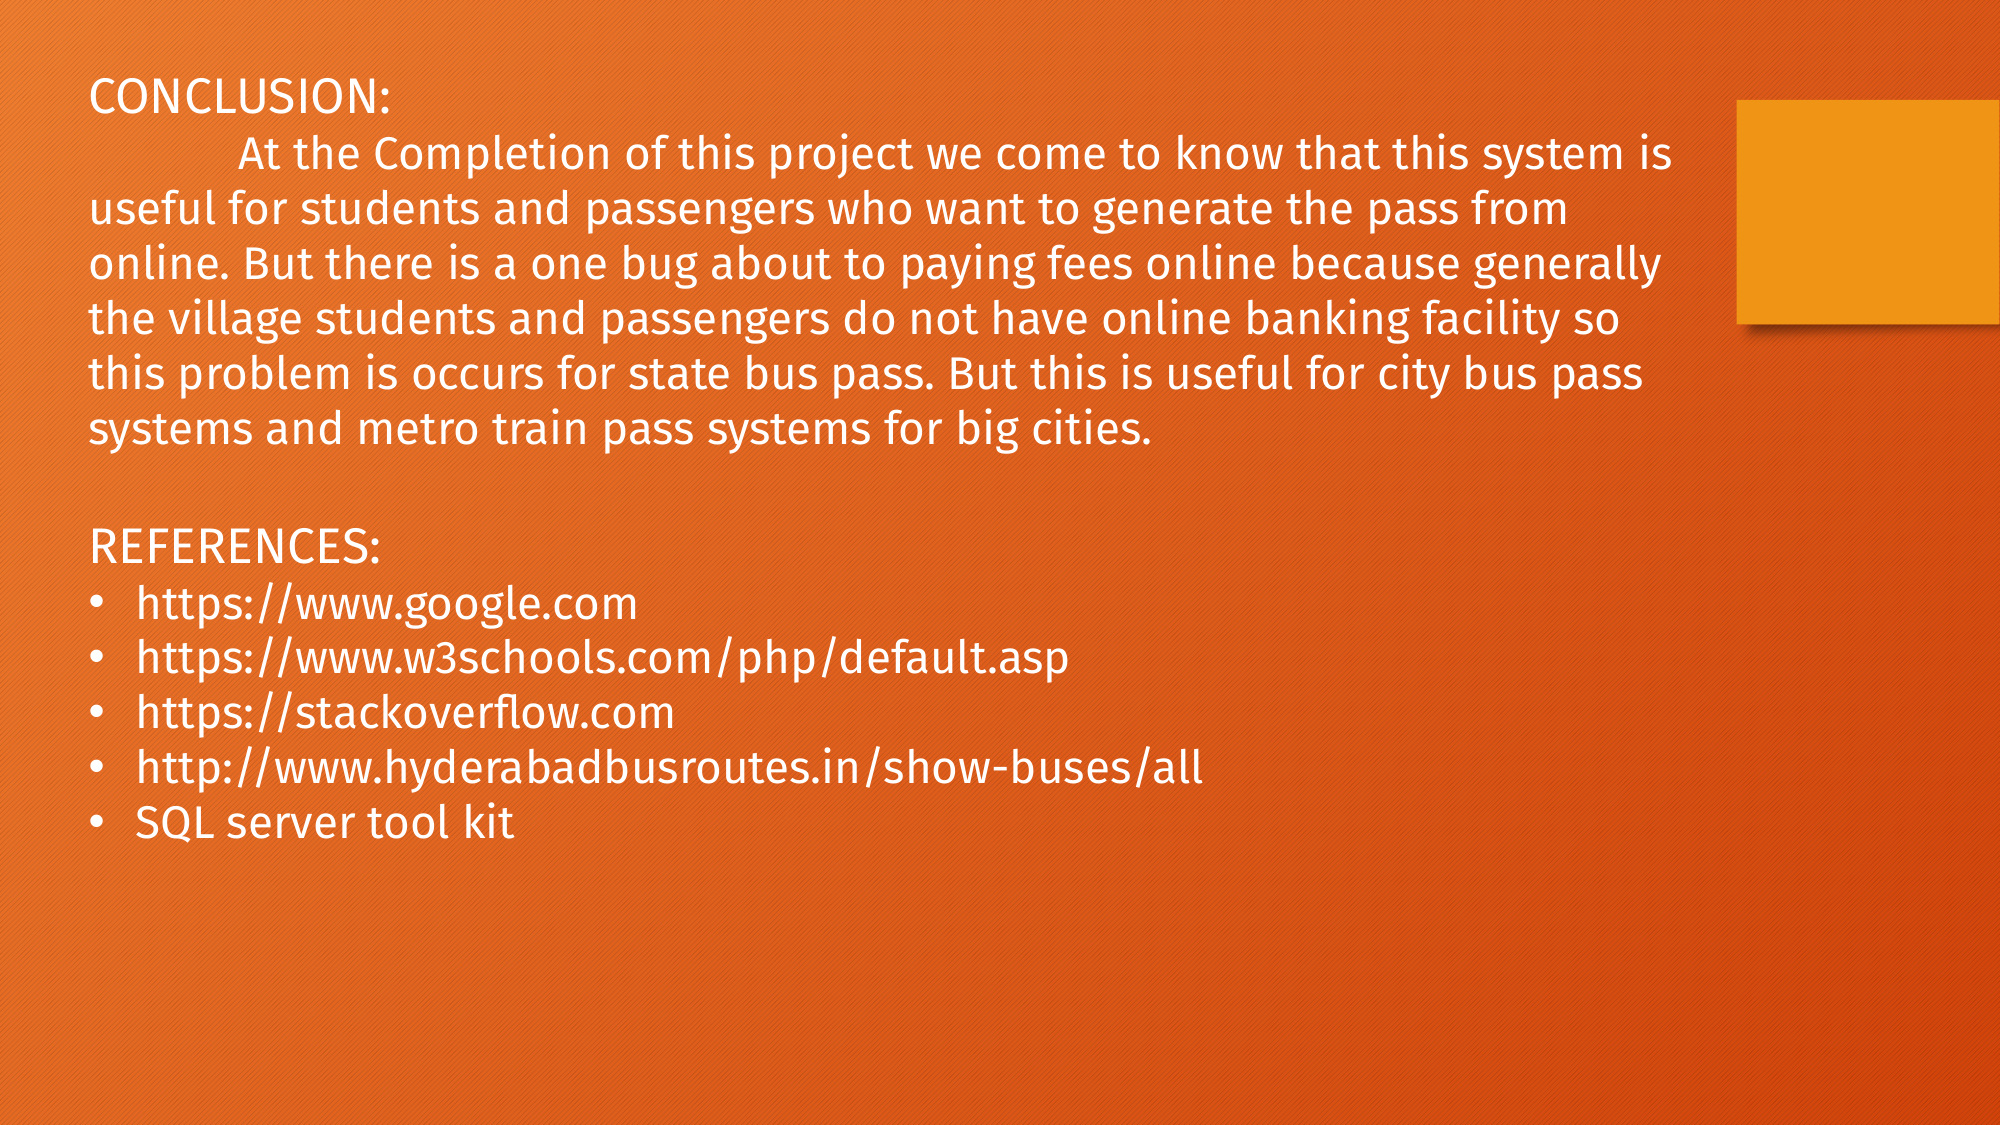

CONCLUSION:
	At the Completion of this project we come to know that this system is useful for students and passengers who want to generate the pass from online. But there is a one bug about to paying fees online because generally the village students and passengers do not have online banking facility so this problem is occurs for state bus pass. But this is useful for city bus pass systems and metro train pass systems for big cities.

REFERENCES:
https://www.google.com
https://www.w3schools.com/php/default.asp
https://stackoverflow.com
http://www.hyderabadbusroutes.in/show-buses/all
SQL server tool kit